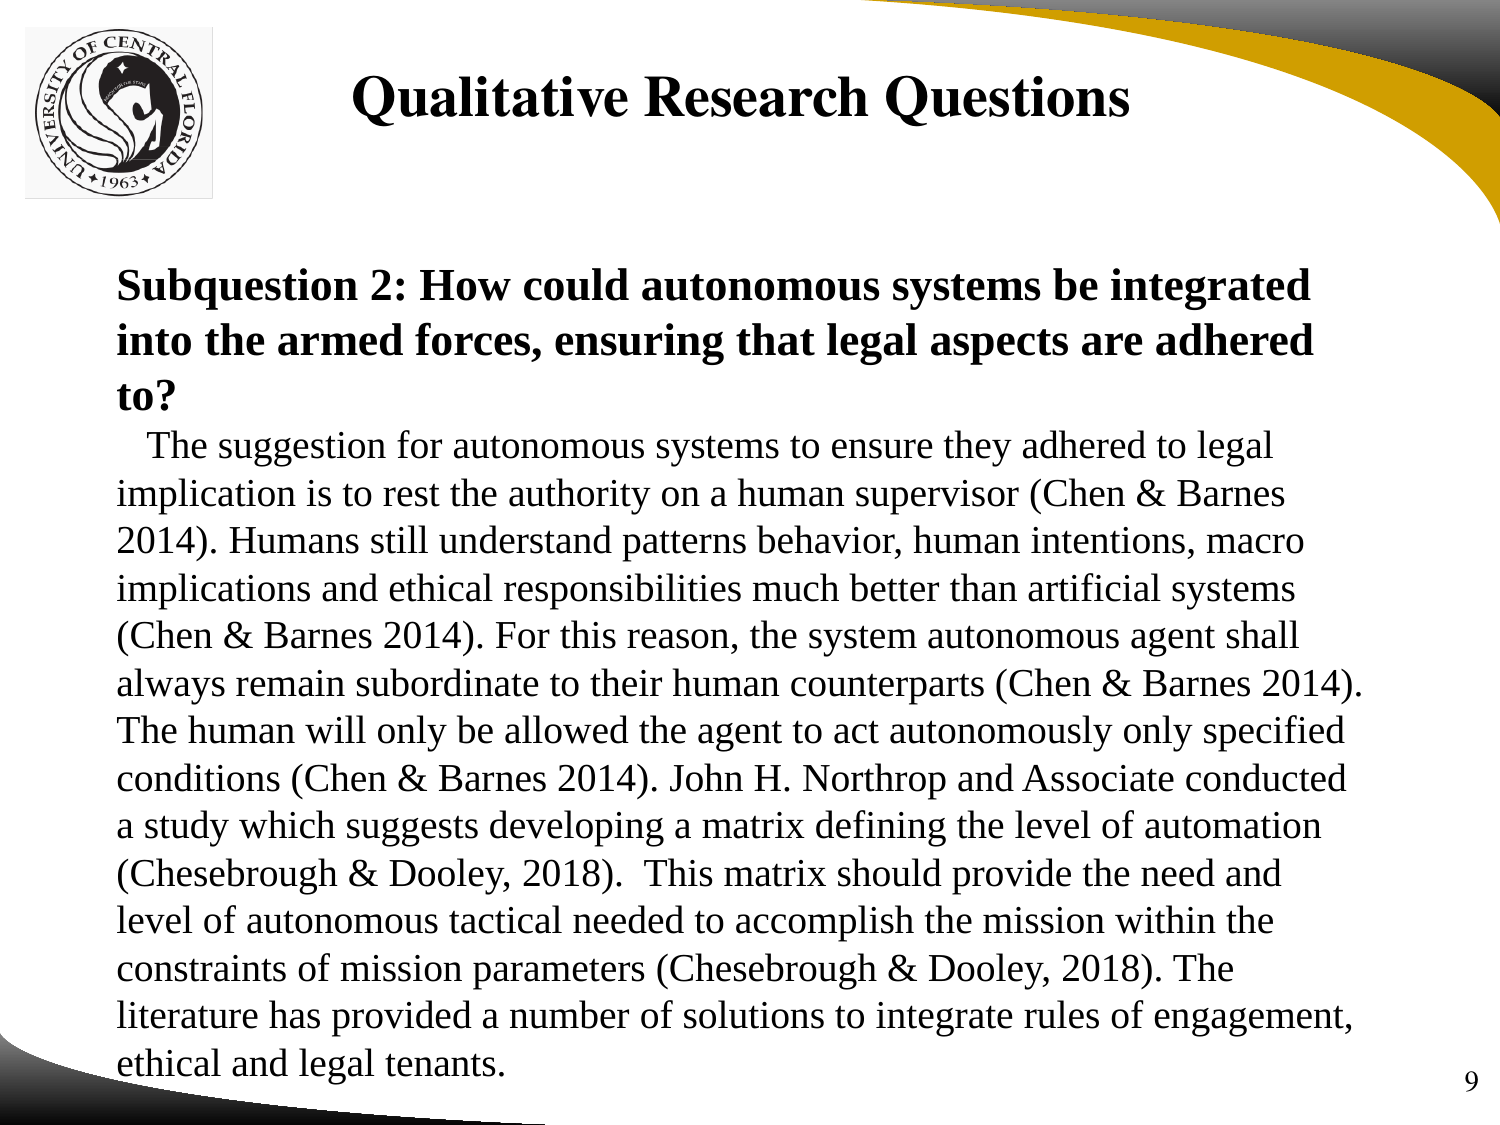

Qualitative Research Questions
Subquestion 2: How could autonomous systems be integrated into the armed forces, ensuring that legal aspects are adhered to?
   The suggestion for autonomous systems to ensure they adhered to legal implication is to rest the authority on a human supervisor (Chen & Barnes 2014). Humans still understand patterns behavior, human intentions, macro implications and ethical responsibilities much better than artificial systems (Chen & Barnes 2014). For this reason, the system autonomous agent shall always remain subordinate to their human counterparts (Chen & Barnes 2014). The human will only be allowed the agent to act autonomously only specified conditions (Chen & Barnes 2014). John H. Northrop and Associate conducted a study which suggests developing a matrix defining the level of automation (Chesebrough & Dooley, 2018).  This matrix should provide the need and level of autonomous tactical needed to accomplish the mission within the constraints of mission parameters (Chesebrough & Dooley, 2018). The literature has provided a number of solutions to integrate rules of engagement, ethical and legal tenants.
9